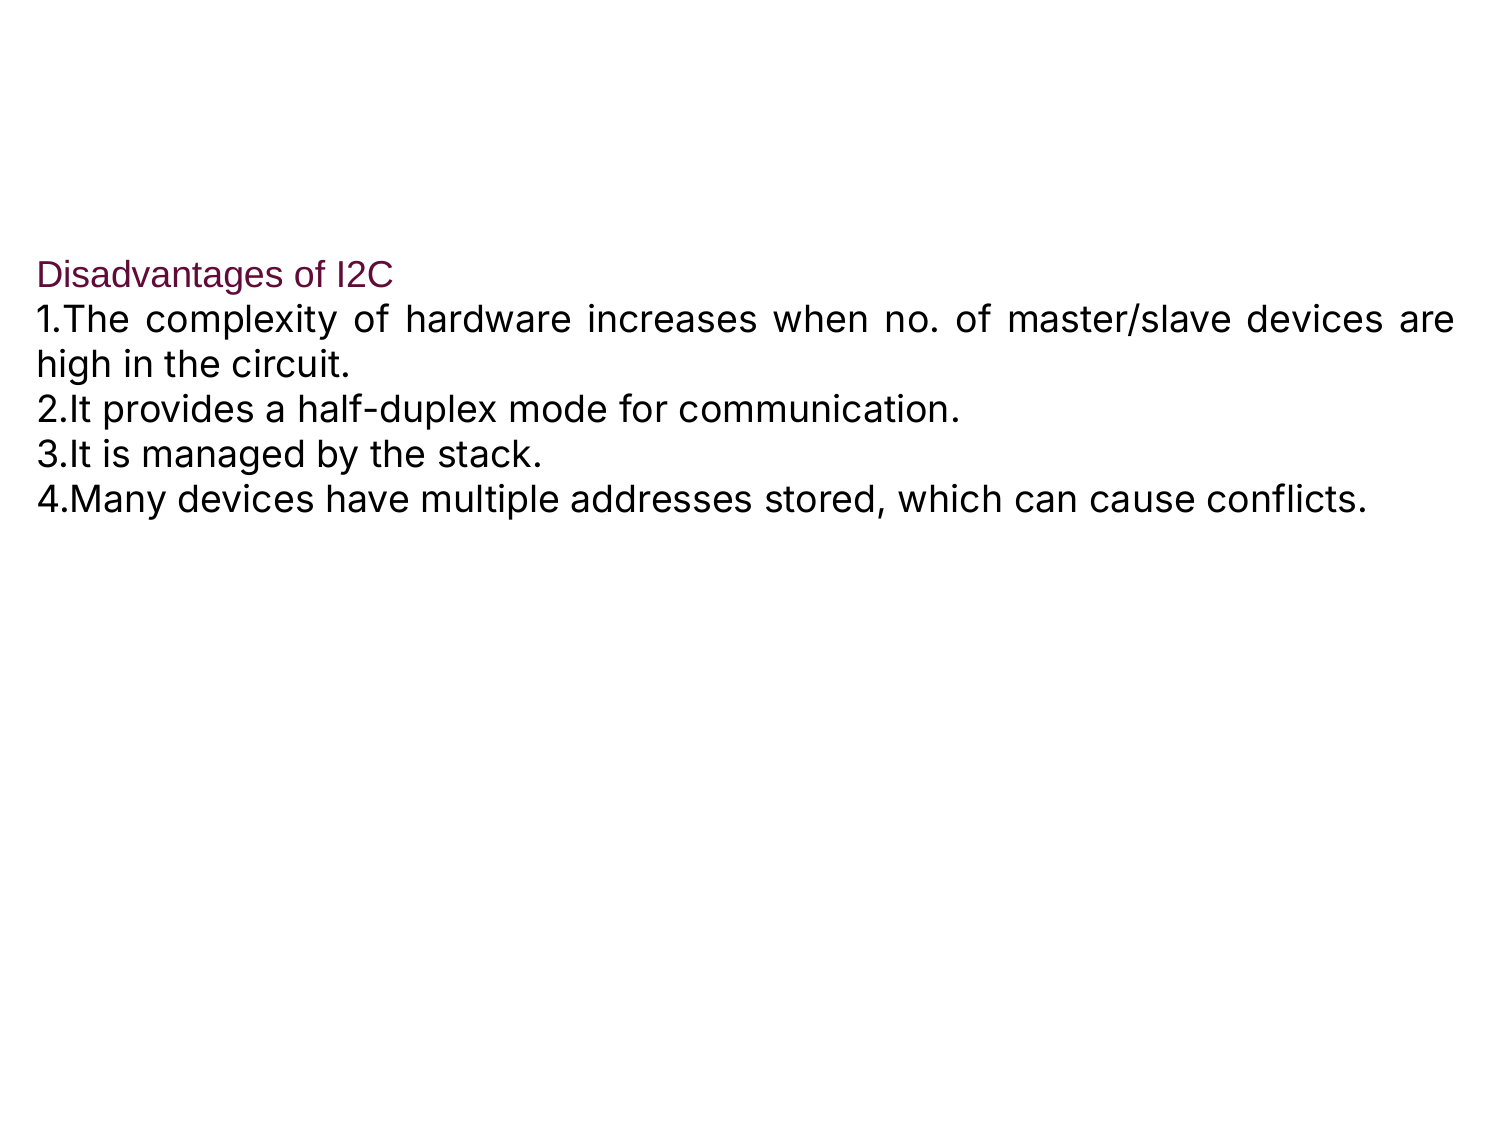

#
Disadvantages of I2C
The complexity of hardware increases when no. of master/slave devices are high in the circuit.
It provides a half-duplex mode for communication.
It is managed by the stack.
Many devices have multiple addresses stored, which can cause conflicts.